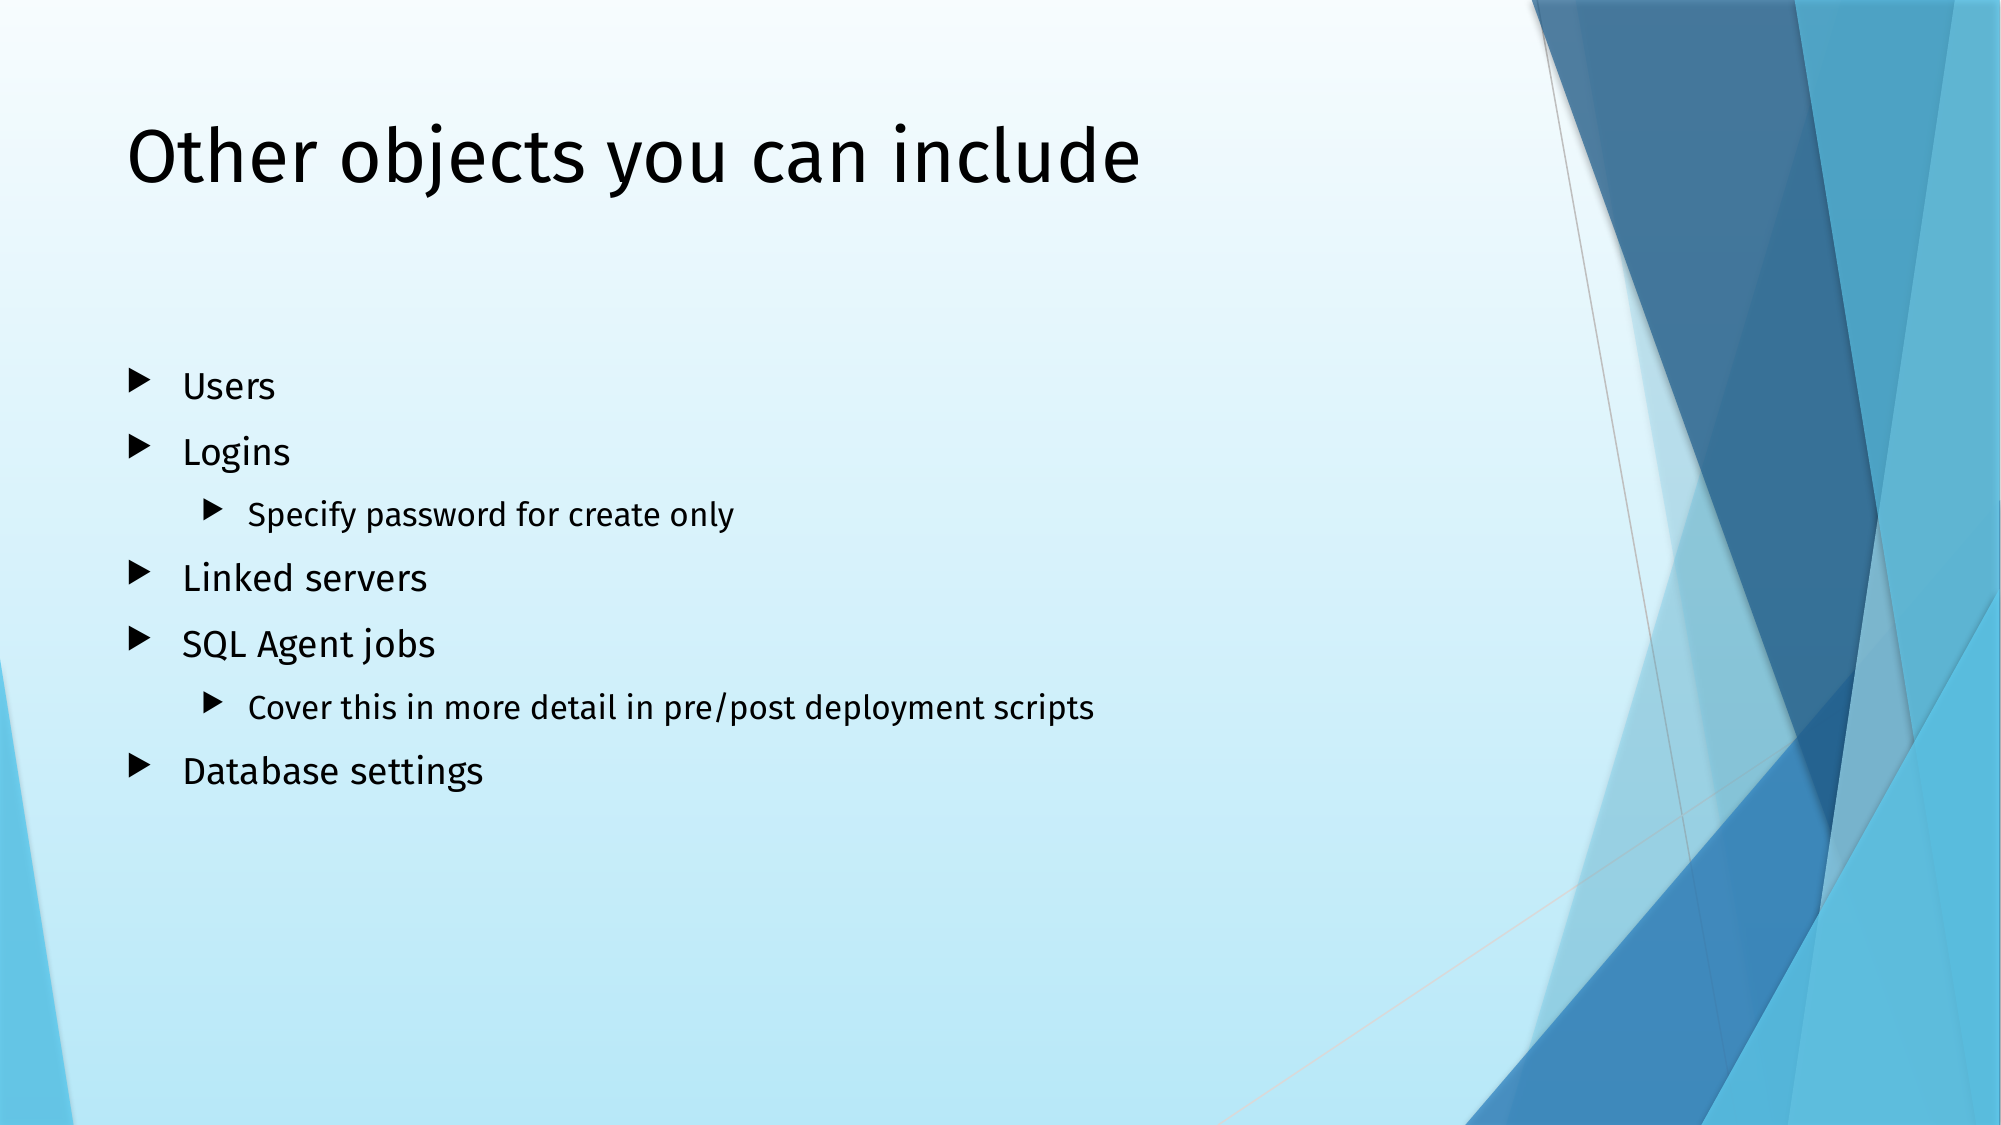

# Other objects you can include
Users
Logins
Specify password for create only
Linked servers
SQL Agent jobs
Cover this in more detail in pre/post deployment scripts
Database settings